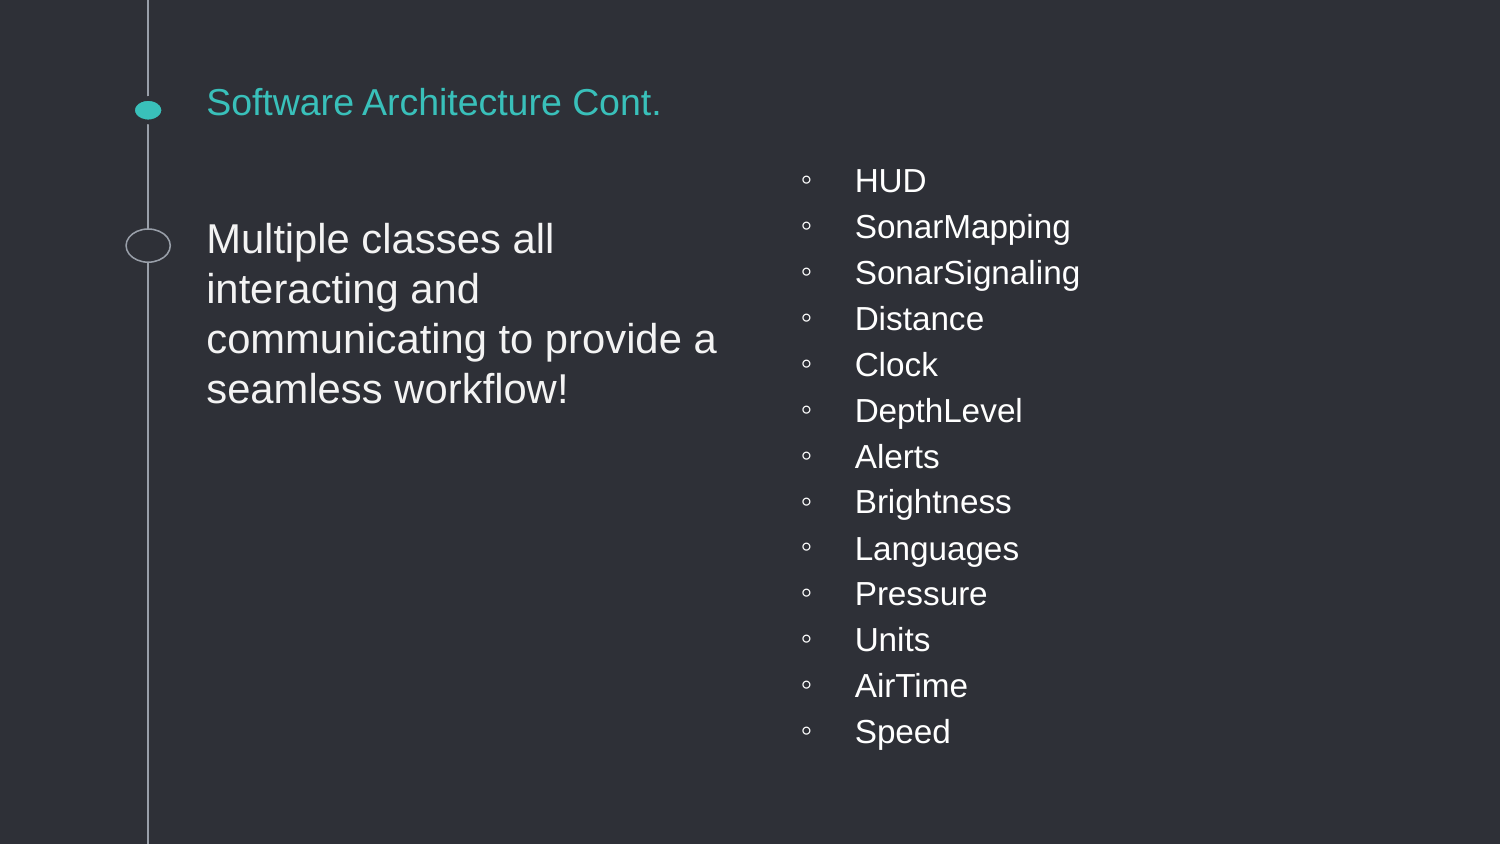

# Software Architecture Cont.
HUD
SonarMapping
SonarSignaling
Distance
Clock
DepthLevel
Alerts
Brightness
Languages
Pressure
Units
AirTime
Speed

Multiple classes all interacting and communicating to provide a seamless workflow!